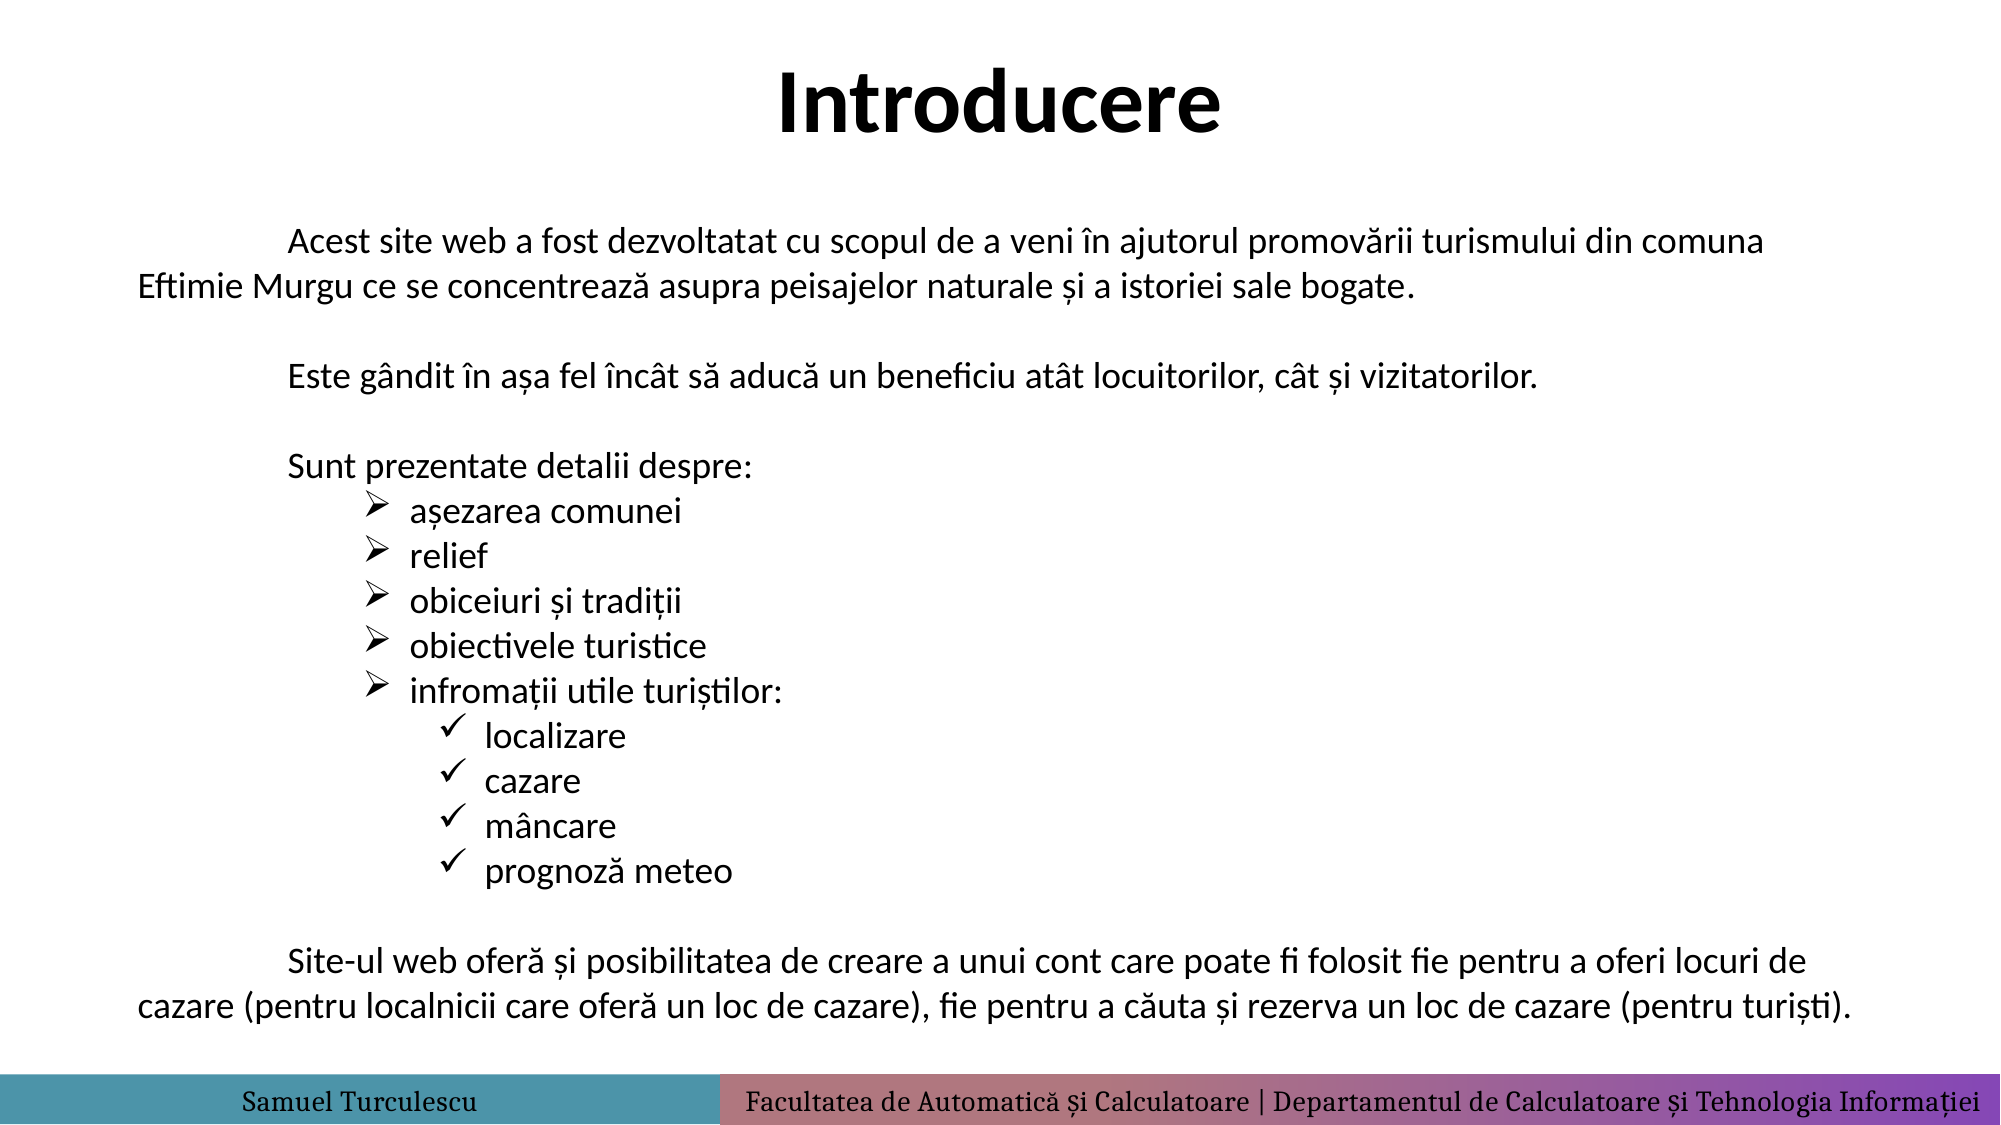

Introducere
	Acest site web a fost dezvoltatat cu scopul de a veni în ajutorul promovării turismului din comuna Eftimie Murgu ce se concentrează asupra peisajelor naturale și a istoriei sale bogate.

	Este gândit în așa fel încât să aducă un beneficiu atât locuitorilor, cât și vizitatorilor.

	Sunt prezentate detalii despre:
așezarea comunei
relief
obiceiuri și tradiții
obiectivele turistice
infromații utile turiștilor:
localizare
cazare
mâncare
prognoză meteo

	Site-ul web oferă și posibilitatea de creare a unui cont care poate fi folosit fie pentru a oferi locuri de cazare (pentru localnicii care oferă un loc de cazare), fie pentru a căuta și rezerva un loc de cazare (pentru turiști).
Samuel Turculescu
 Facultatea de Automatică și Calculatoare | Departamentul de Calculatoare și Tehnologia Informației